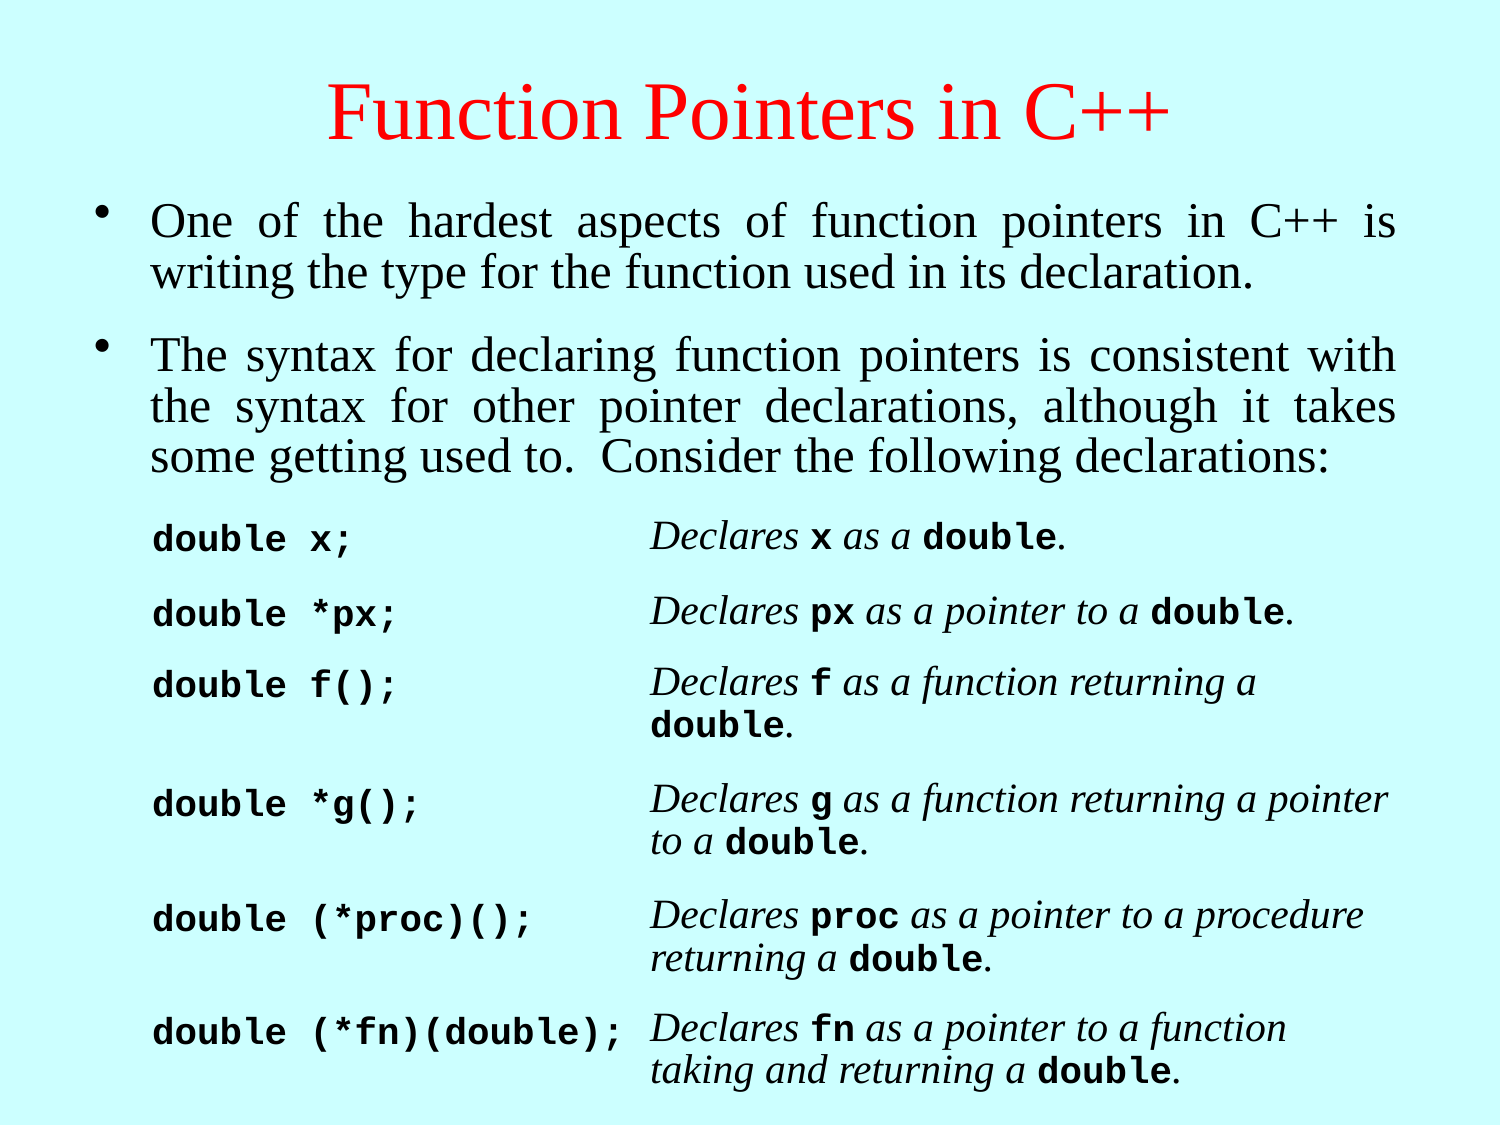

# Function Pointers in C++
One of the hardest aspects of function pointers in C++ is writing the type for the function used in its declaration.
The syntax for declaring function pointers is consistent with the syntax for other pointer declarations, although it takes some getting used to.  Consider the following declarations:
Declares x as a double.
double x;
Declares px as a pointer to a double.
double *px;
double f();
Declares f as a function returning a double.
Declares g as a function returning a pointer to a double.
double *g();
double (*proc)();
Declares proc as a pointer to a procedure returning a double.
double (*fn)(double);
Declares fn as a pointer to a function taking and returning a double.